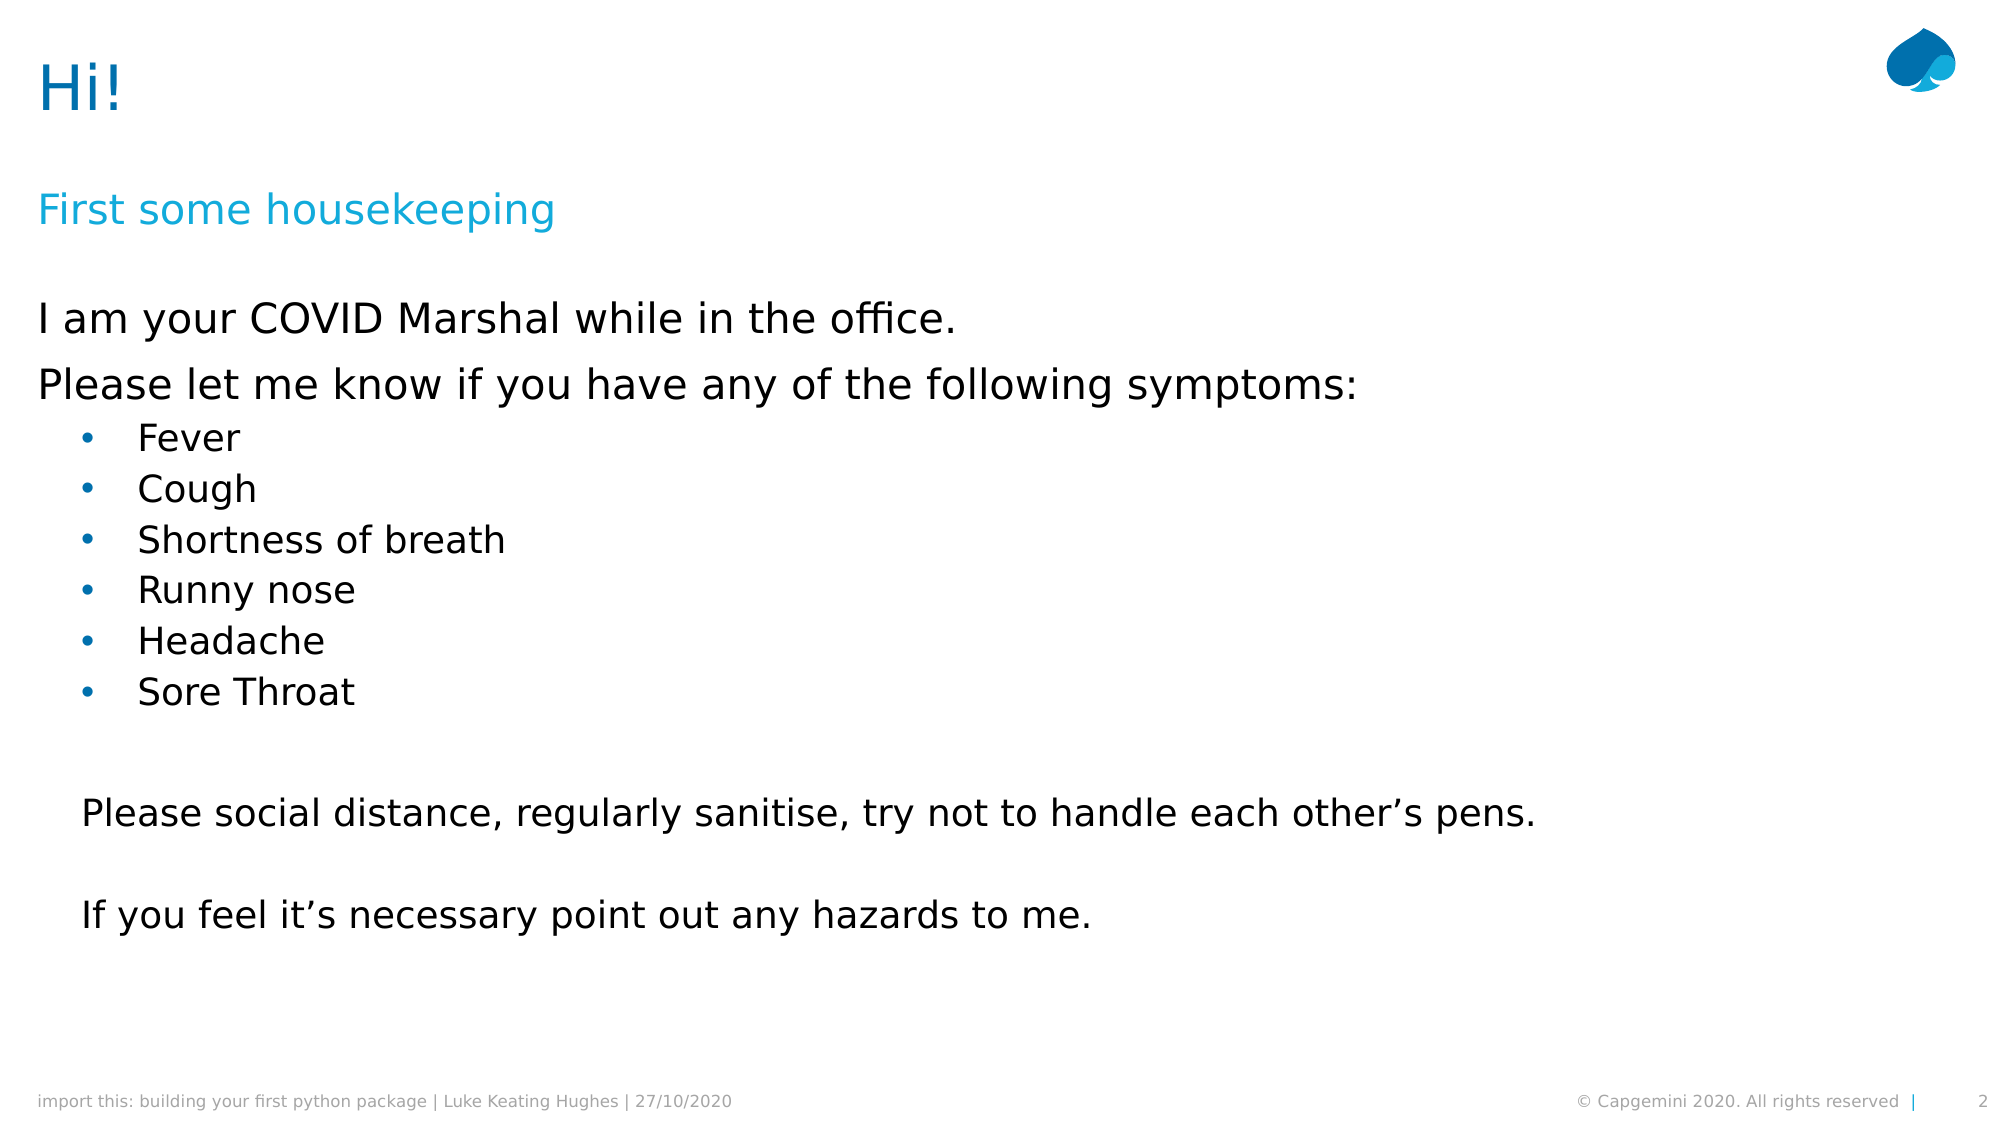

# Hi!
First some housekeeping
I am your COVID Marshal while in the office.
Please let me know if you have any of the following symptoms:
Fever
Cough
Shortness of breath
Runny nose
Headache
Sore Throat

Please social distance, regularly sanitise, try not to handle each other’s pens.

If you feel it’s necessary point out any hazards to me.